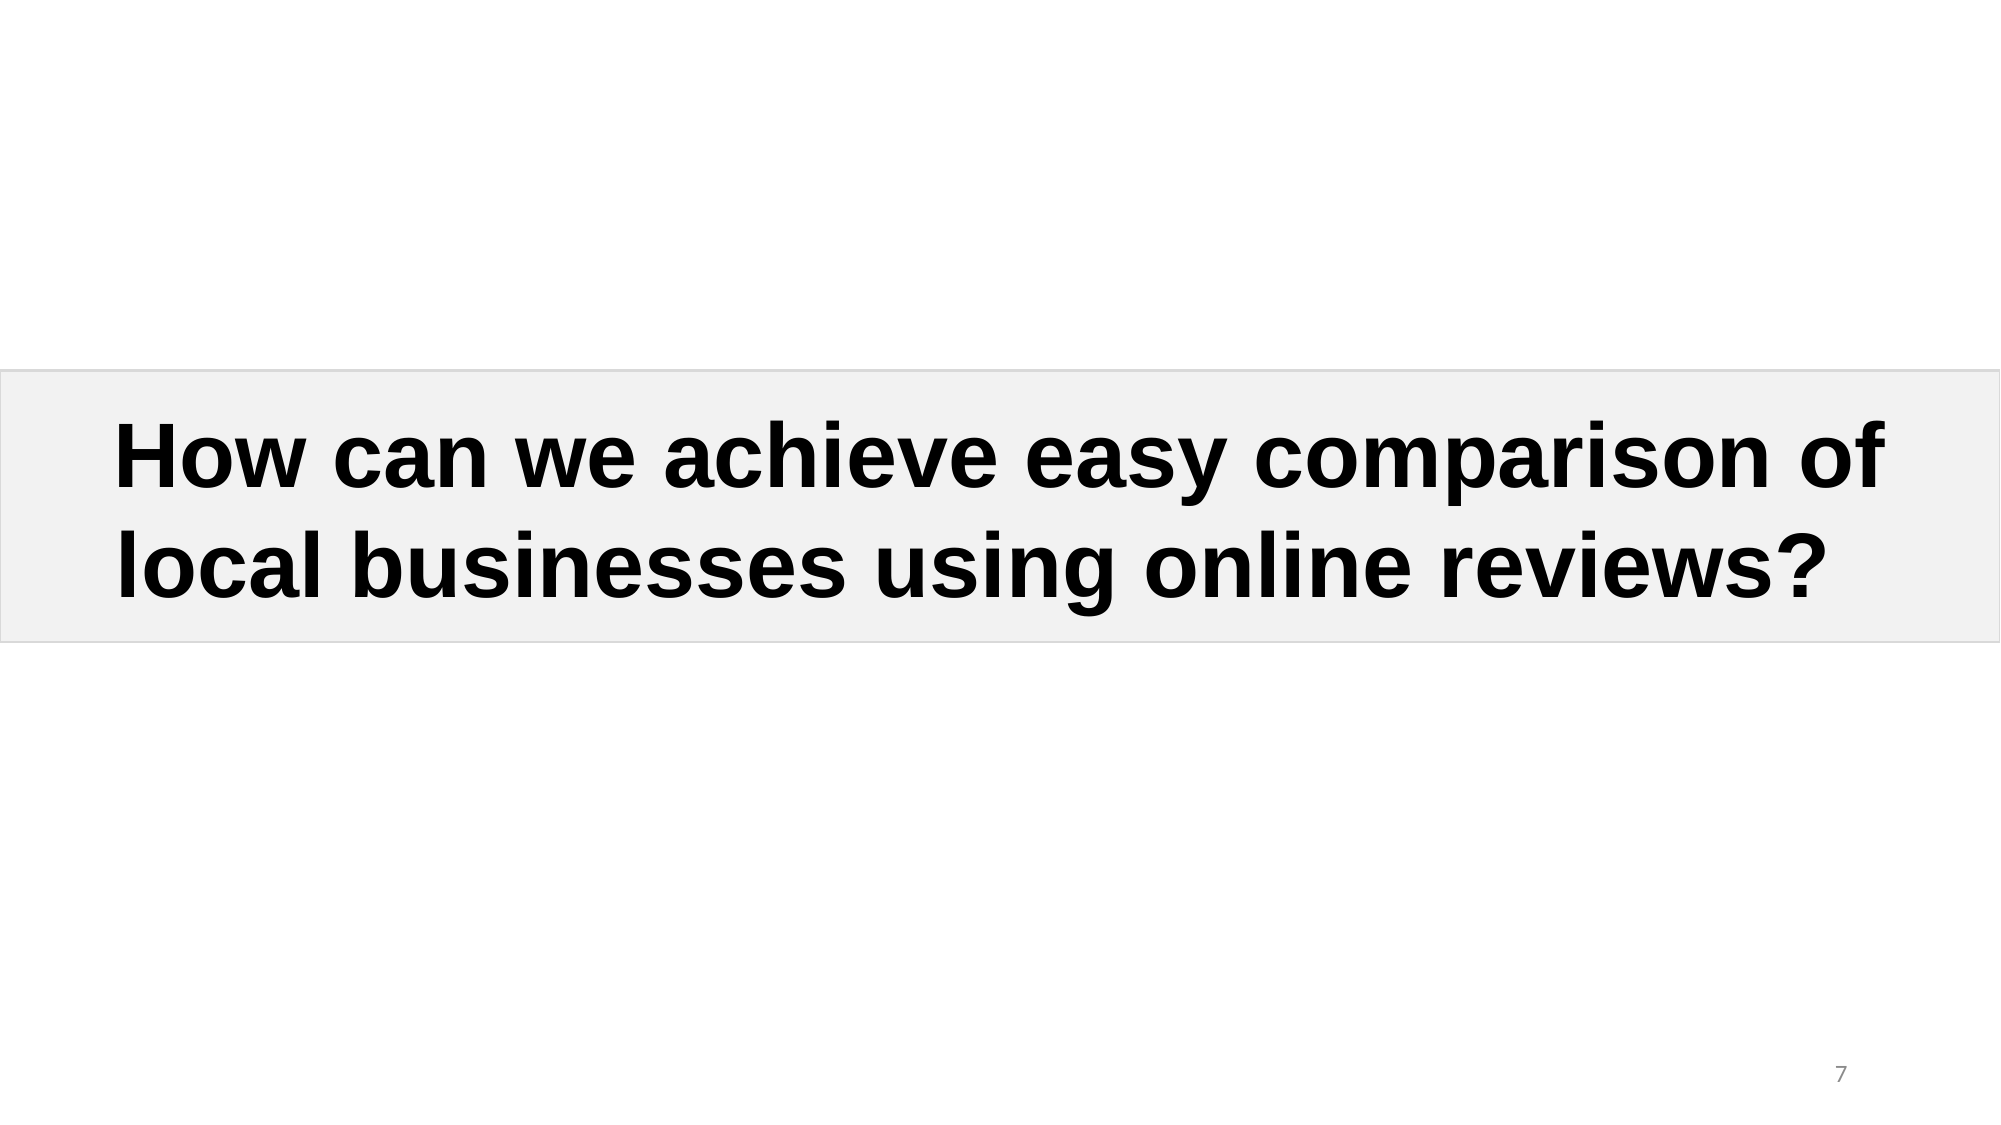

How can we achieve easy comparison of local businesses using online reviews?
7